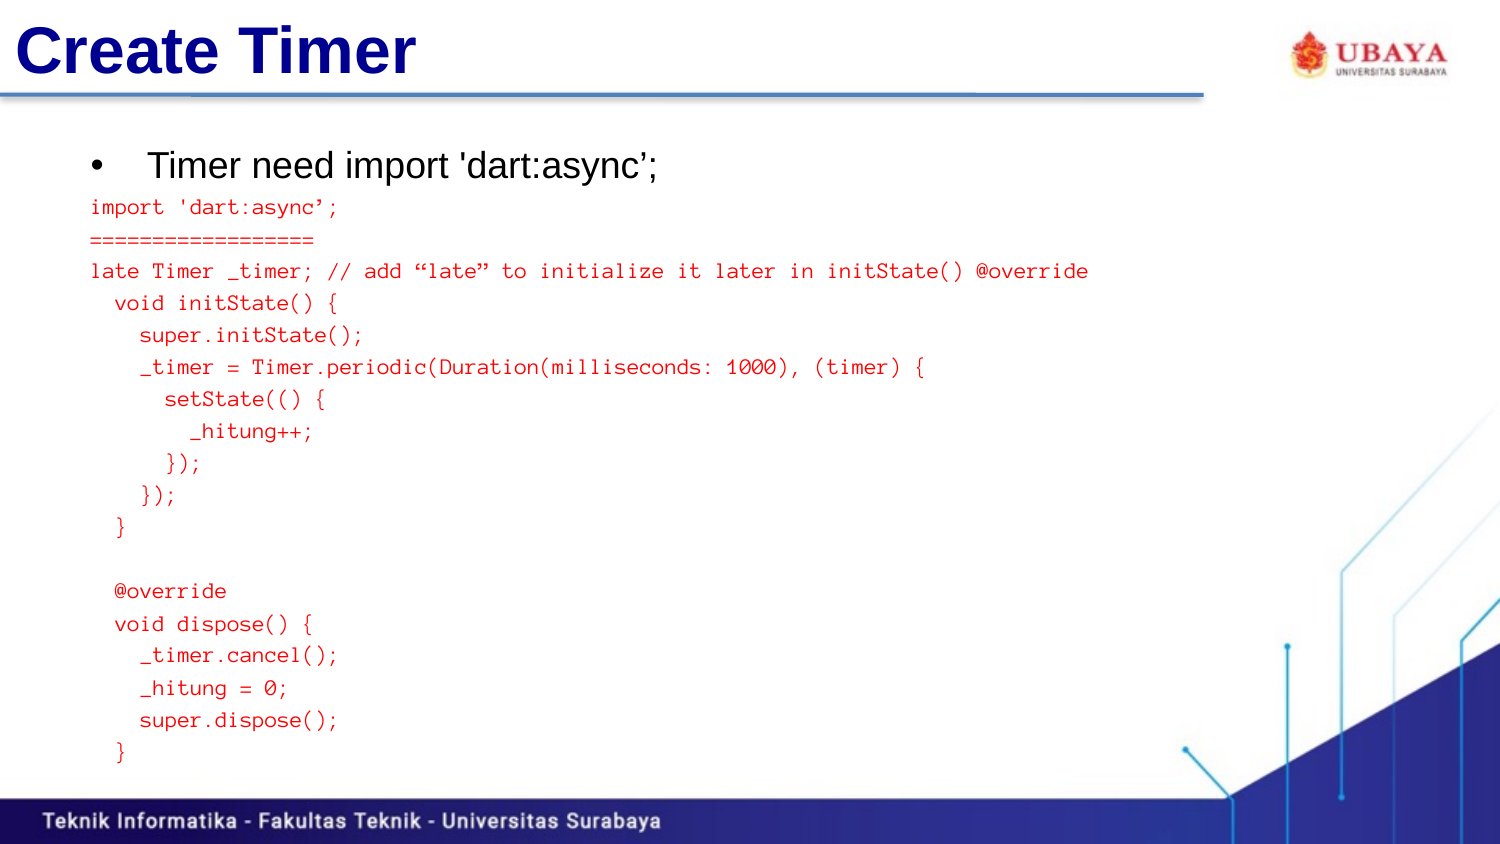

# Create Timer

Timer need import 'dart:async’;
import 'dart:async’;
==================
late Timer _timer; // add “late” to initialize it later in initState() @override
  void initState() {
    super.initState();
    _timer = Timer.periodic(Duration(milliseconds: 1000), (timer) {
      setState(() {
        _hitung++;
      });
    });
  }

  @override
  void dispose() {
    _timer.cancel();
    _hitung = 0;
    super.dispose();
  }